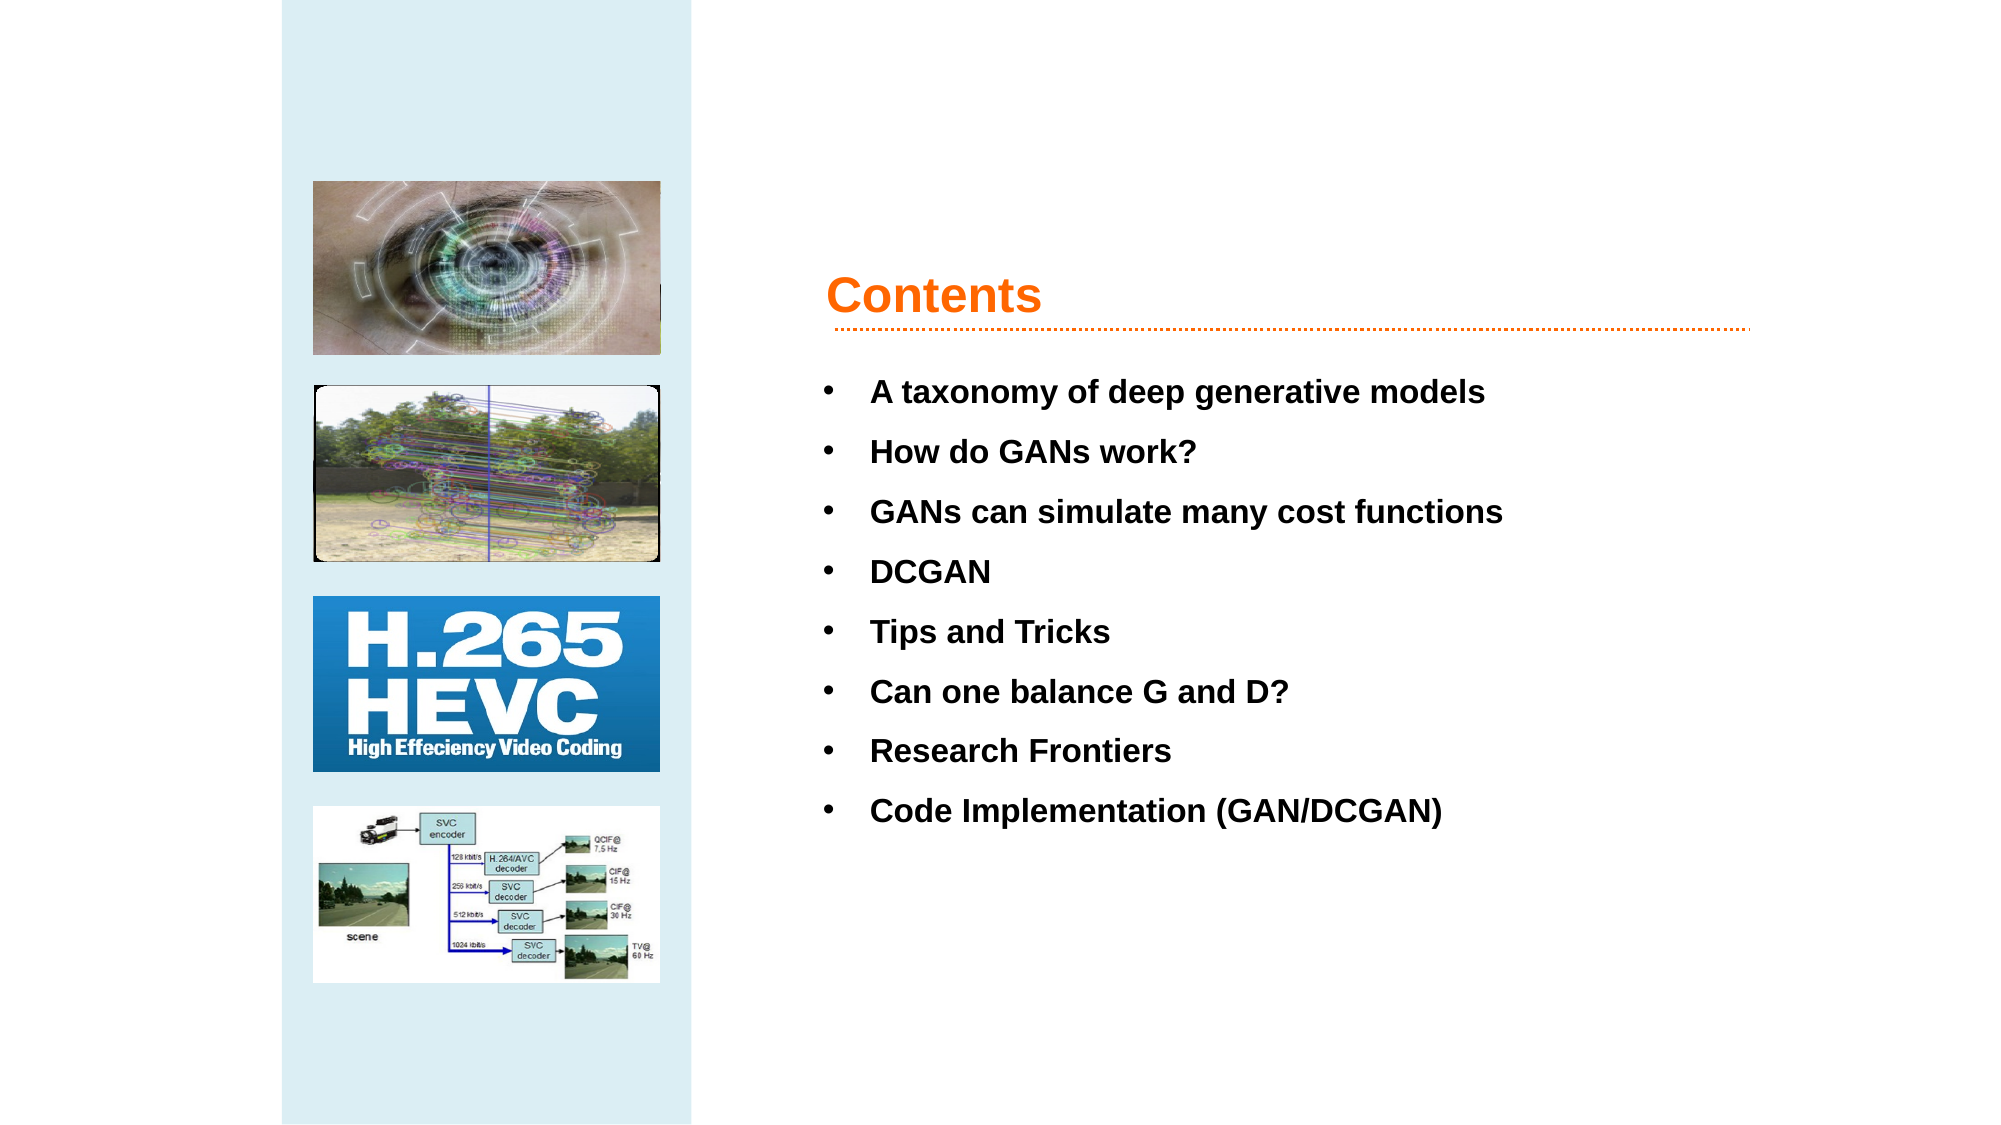

Contents
A taxonomy of deep generative models
How do GANs work?
GANs can simulate many cost functions
DCGAN
Tips and Tricks
Can one balance G and D?
Research Frontiers
Code Implementation (GAN/DCGAN)